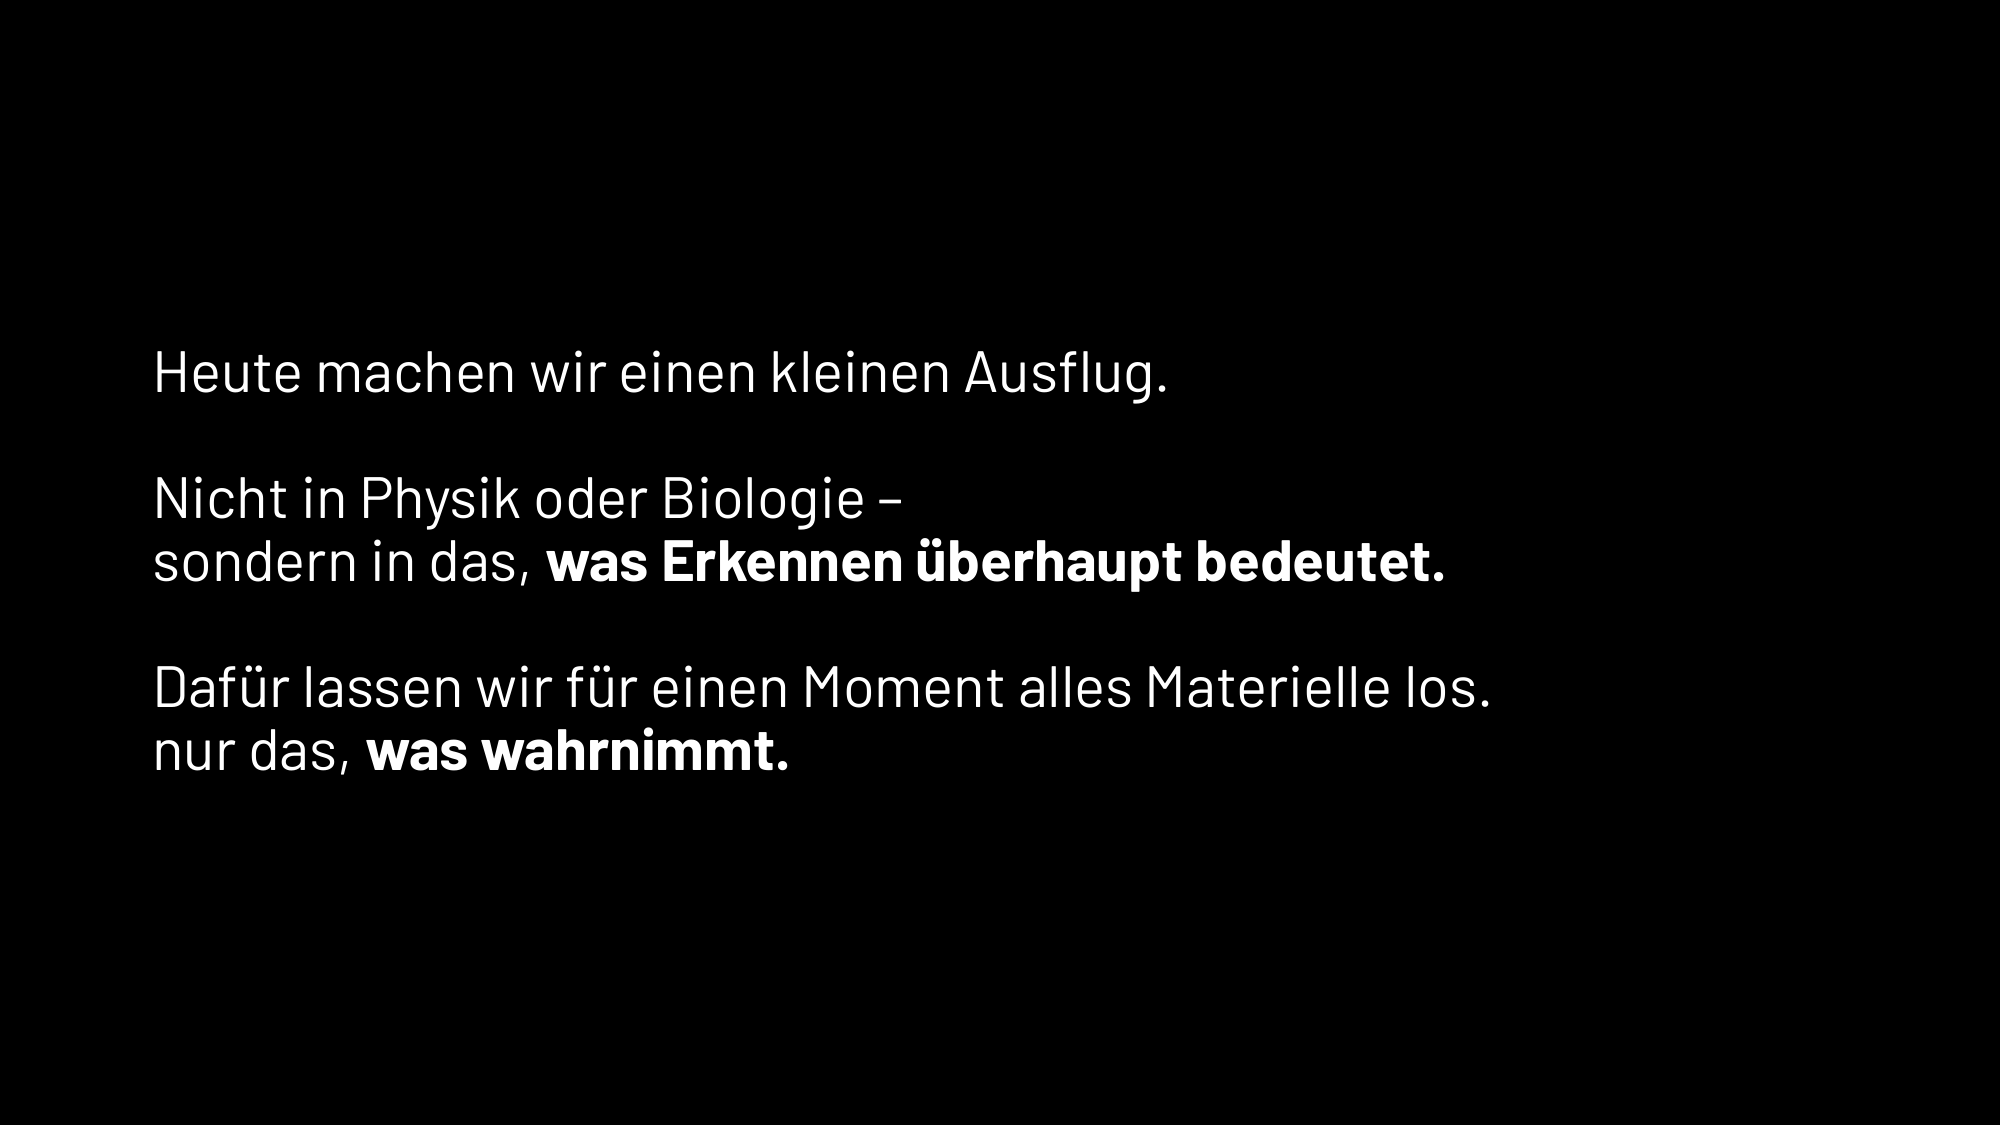

# Heute machen wir einen kleinen Ausflug. Nicht in Physik oder Biologie – sondern in das, was Erkennen überhaupt bedeutet. Dafür lassen wir für einen Moment alles Materielle los. nur das, was wahrnimmt.